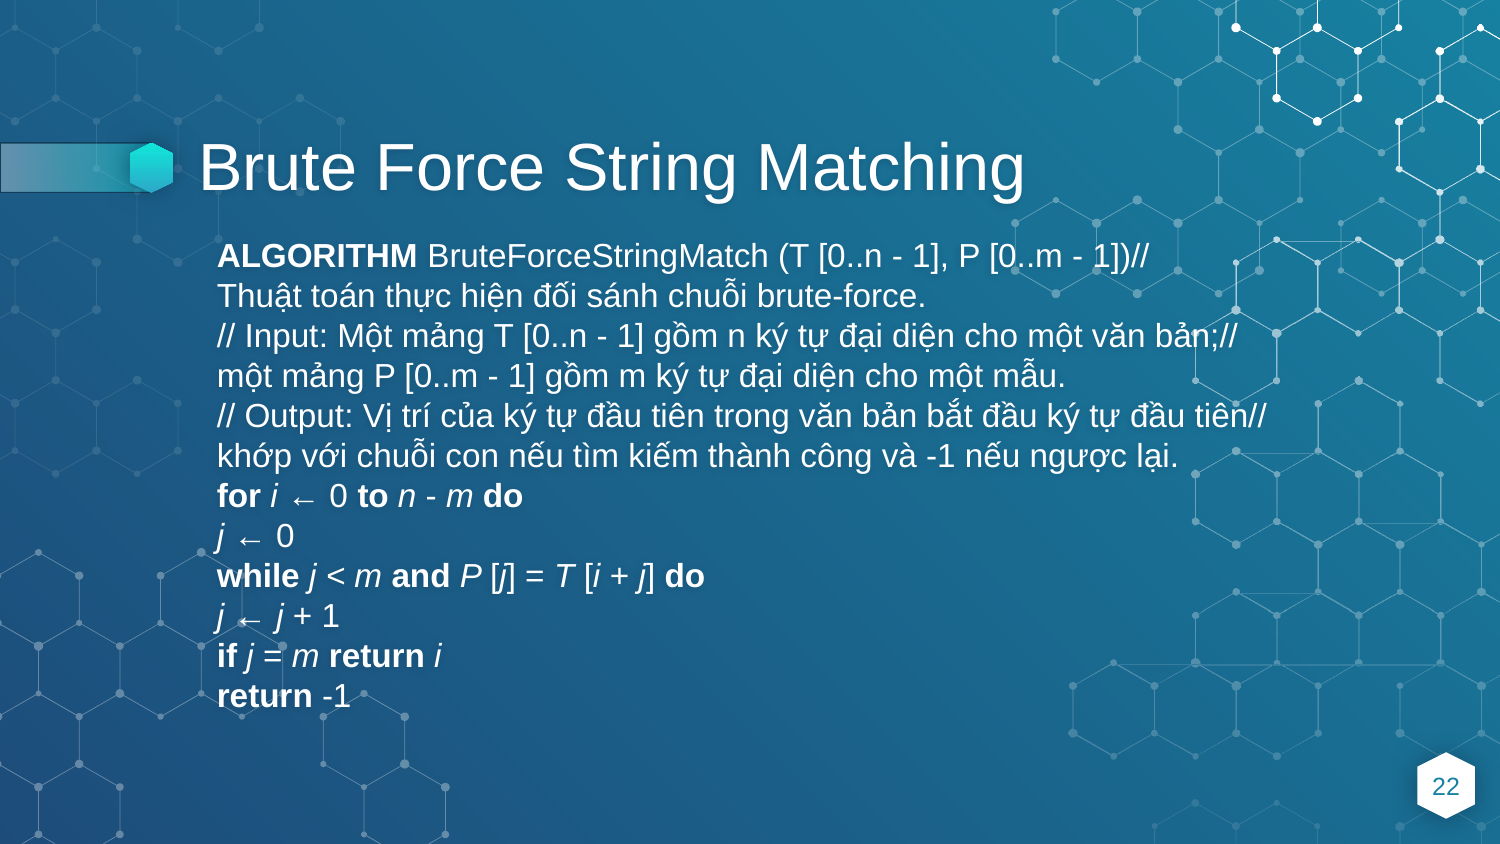

# Brute Force String Matching
ALGORITHM BruteForceStringMatch (T [0..n - 1], P [0..m - 1])//
Thuật toán thực hiện đối sánh chuỗi brute-force.
// Input: Một mảng T [0..n - 1] gồm n ký tự đại diện cho một văn bản;// một mảng P [0..m - 1] gồm m ký tự đại diện cho một mẫu.
// Output: Vị trí của ký tự đầu tiên trong văn bản bắt đầu ký tự đầu tiên// khớp với chuỗi con nếu tìm kiếm thành công và -1 nếu ngược lại.
for i ← 0 to n - m do
j ← 0
while j < m and P [j] = T [i + j] do
j ← j + 1
if j = m return i
return -1
22